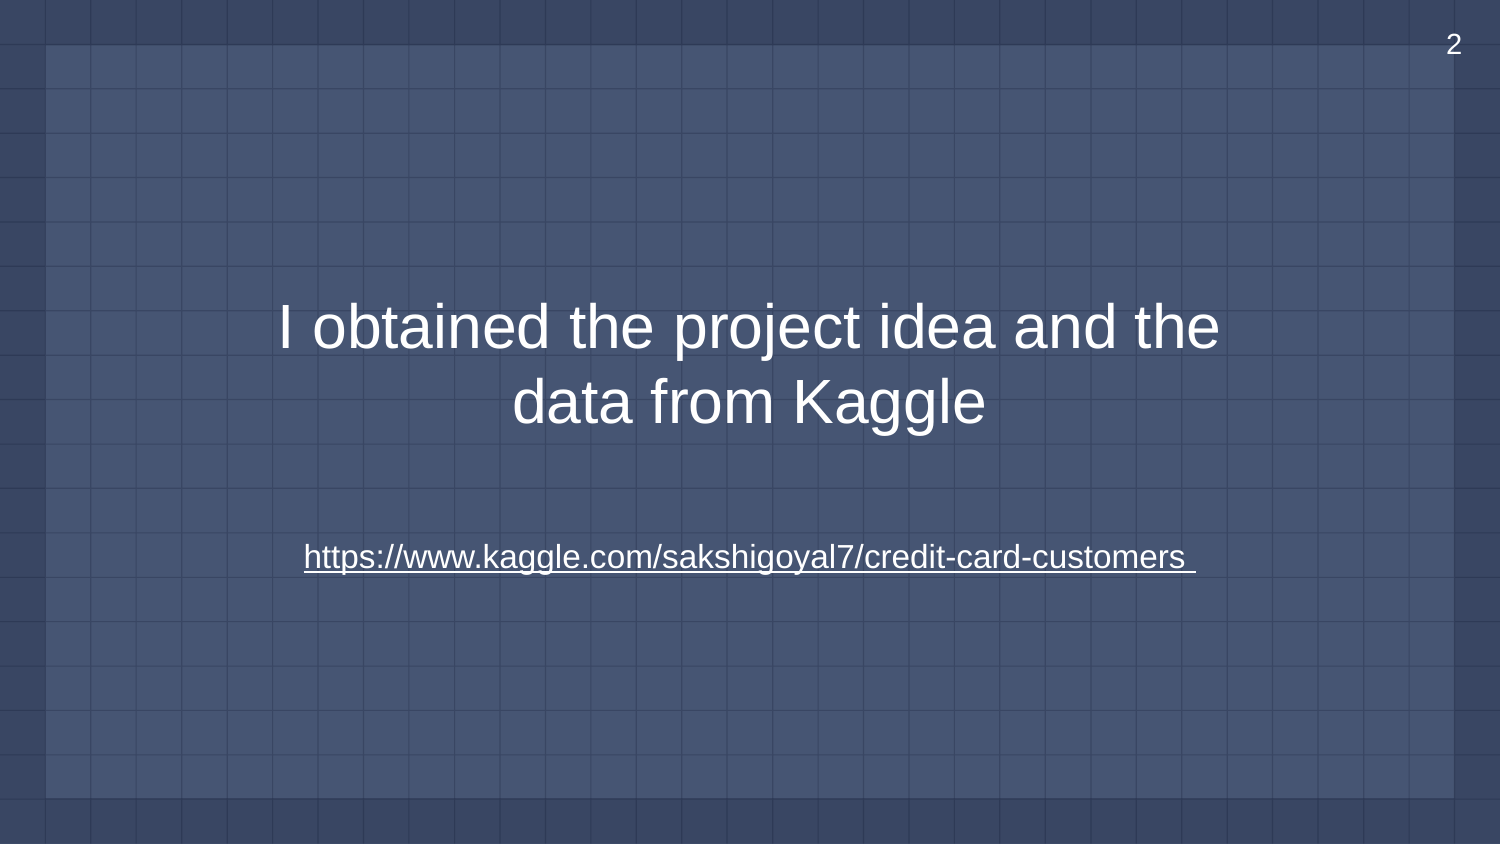

2
I obtained the project idea and the data from Kaggle

https://www.kaggle.com/sakshigoyal7/credit-card-customers